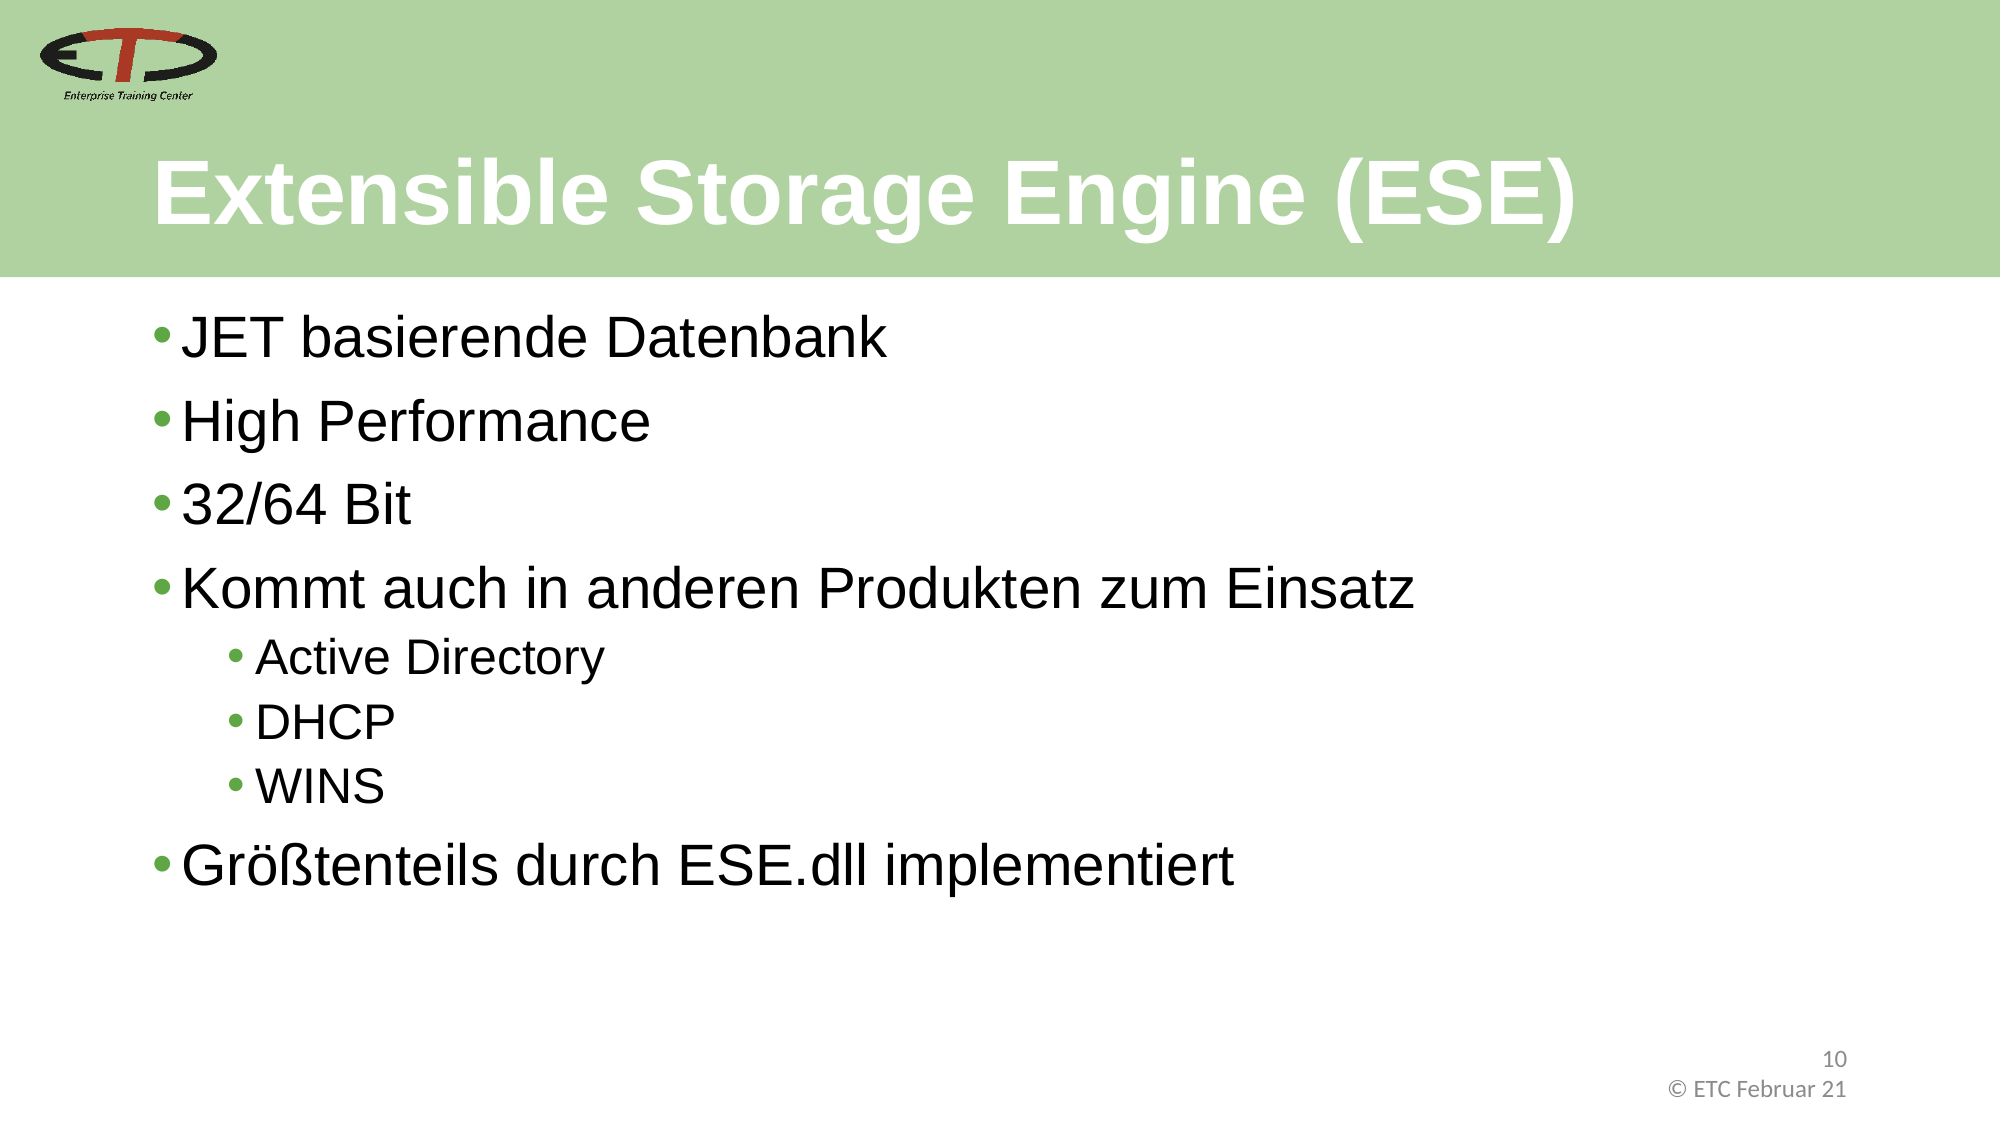

# Extensible Storage Engine (ESE)
JET basierende Datenbank
High Performance
32/64 Bit
Kommt auch in anderen Produkten zum Einsatz
Active Directory
DHCP
WINS
Größtenteils durch ESE.dll implementiert
10
 © ETC Februar 21